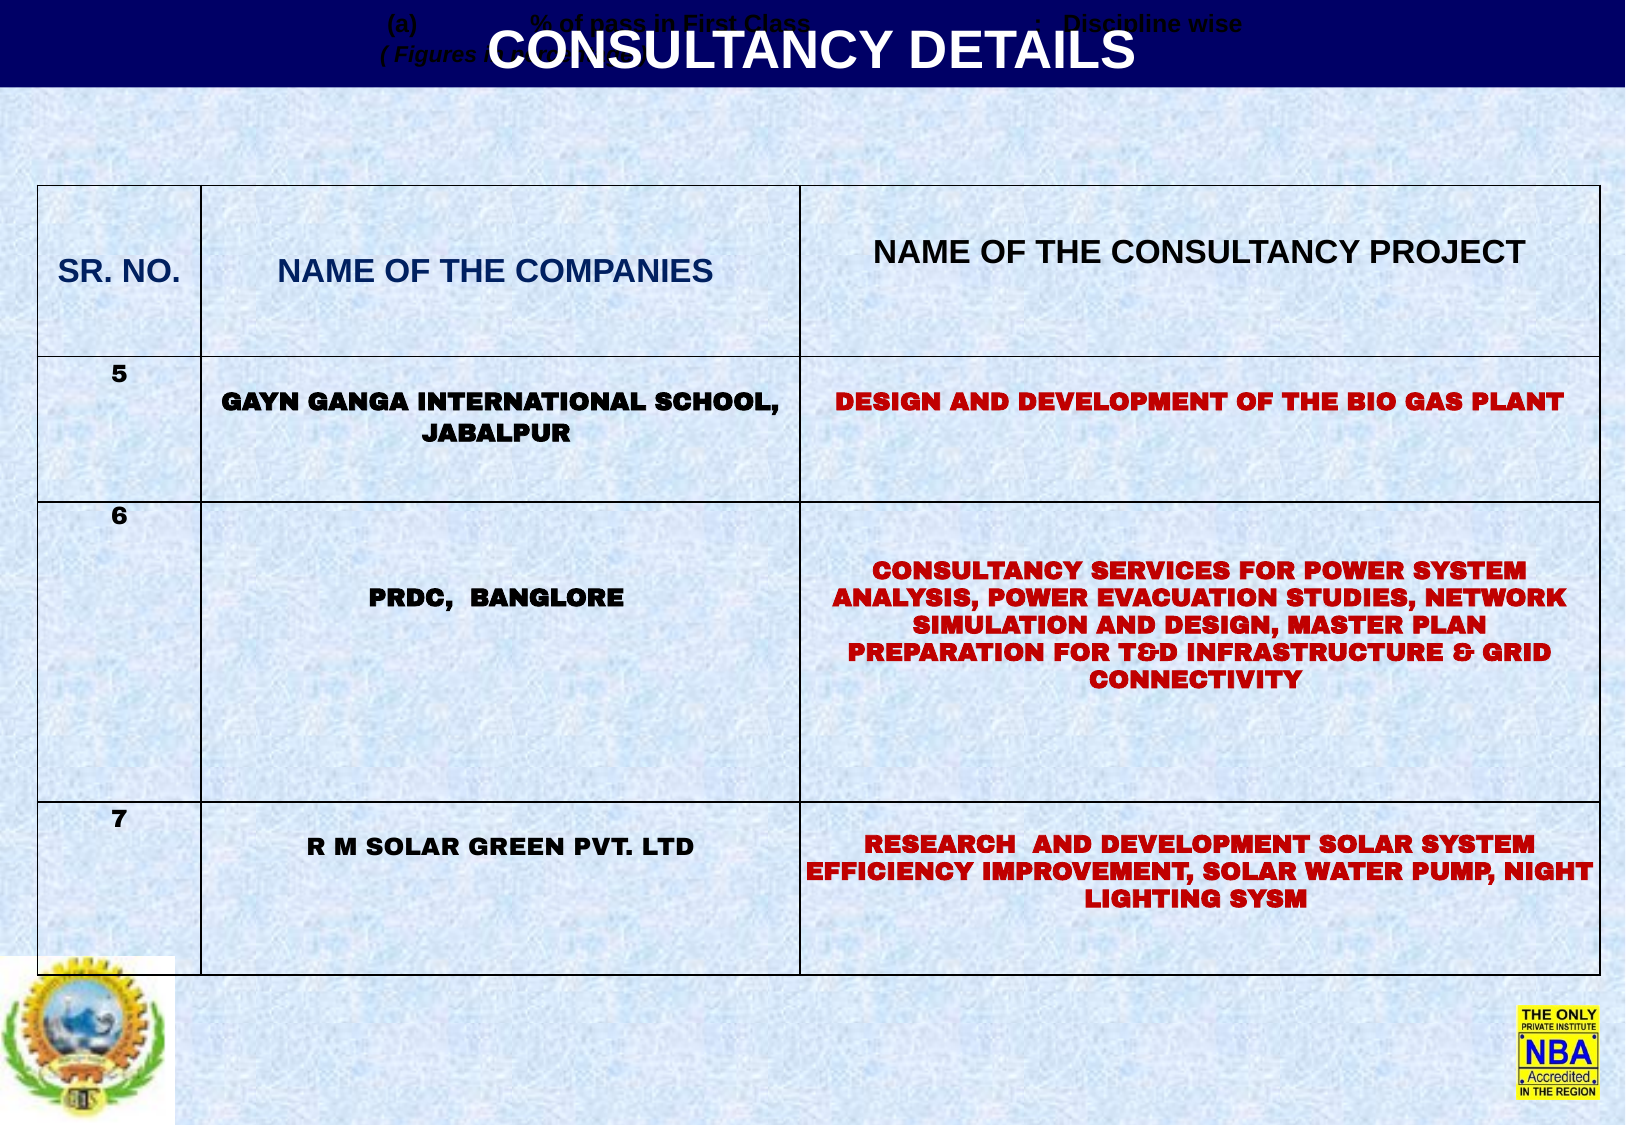

(a)  	% of pass in First Class                                :   Discipline wise
( Figures in percentage )
# CONSULTANCY DETAILS
| SR. NO. | NAME OF THE COMPANIES | NAME OF THE CONSULTANCY PROJECT |
| --- | --- | --- |
| 5 | GAYN GANGA INTERNATIONAL SCHOOL, JABALPUR | DESIGN AND DEVELOPMENT OF THE BIO GAS PLANT |
| 6 | PRDC, BANGLORE | CONSULTANCY SERVICES FOR POWER SYSTEM ANALYSIS, POWER EVACUATION STUDIES, NETWORK SIMULATION AND DESIGN, MASTER PLAN PREPARATION FOR T&D INFRASTRUCTURE & GRID CONNECTIVITY |
| 7 | R M SOLAR GREEN PVT. LTD | RESEARCH AND DEVELOPMENT SOLAR SYSTEM EFFICIENCY IMPROVEMENT, SOLAR WATER PUMP, NIGHT LIGHTING SYSM |